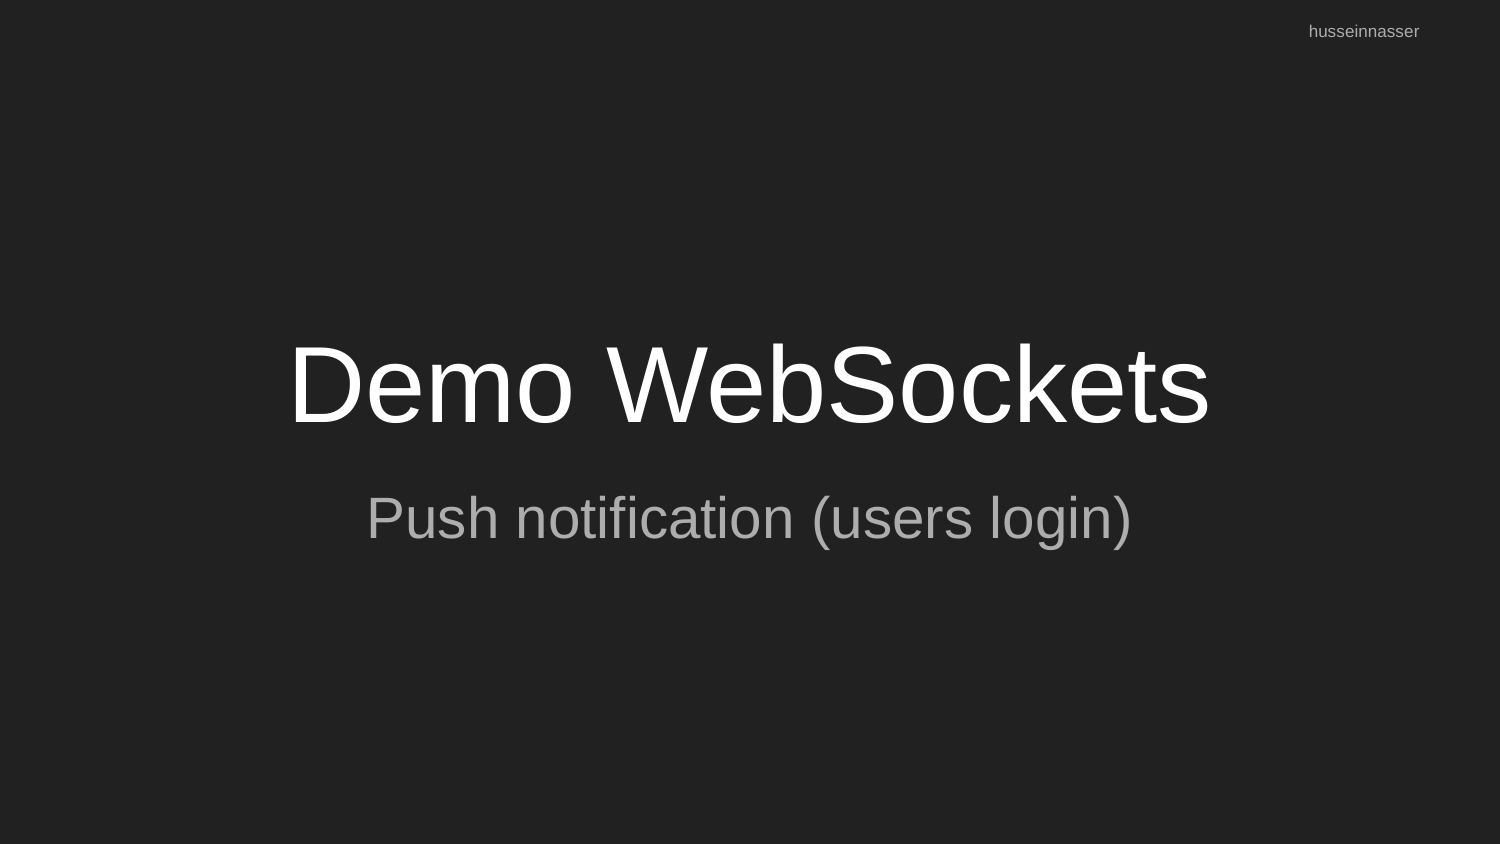

husseinnasser
# Demo WebSockets
Push notification (users login)